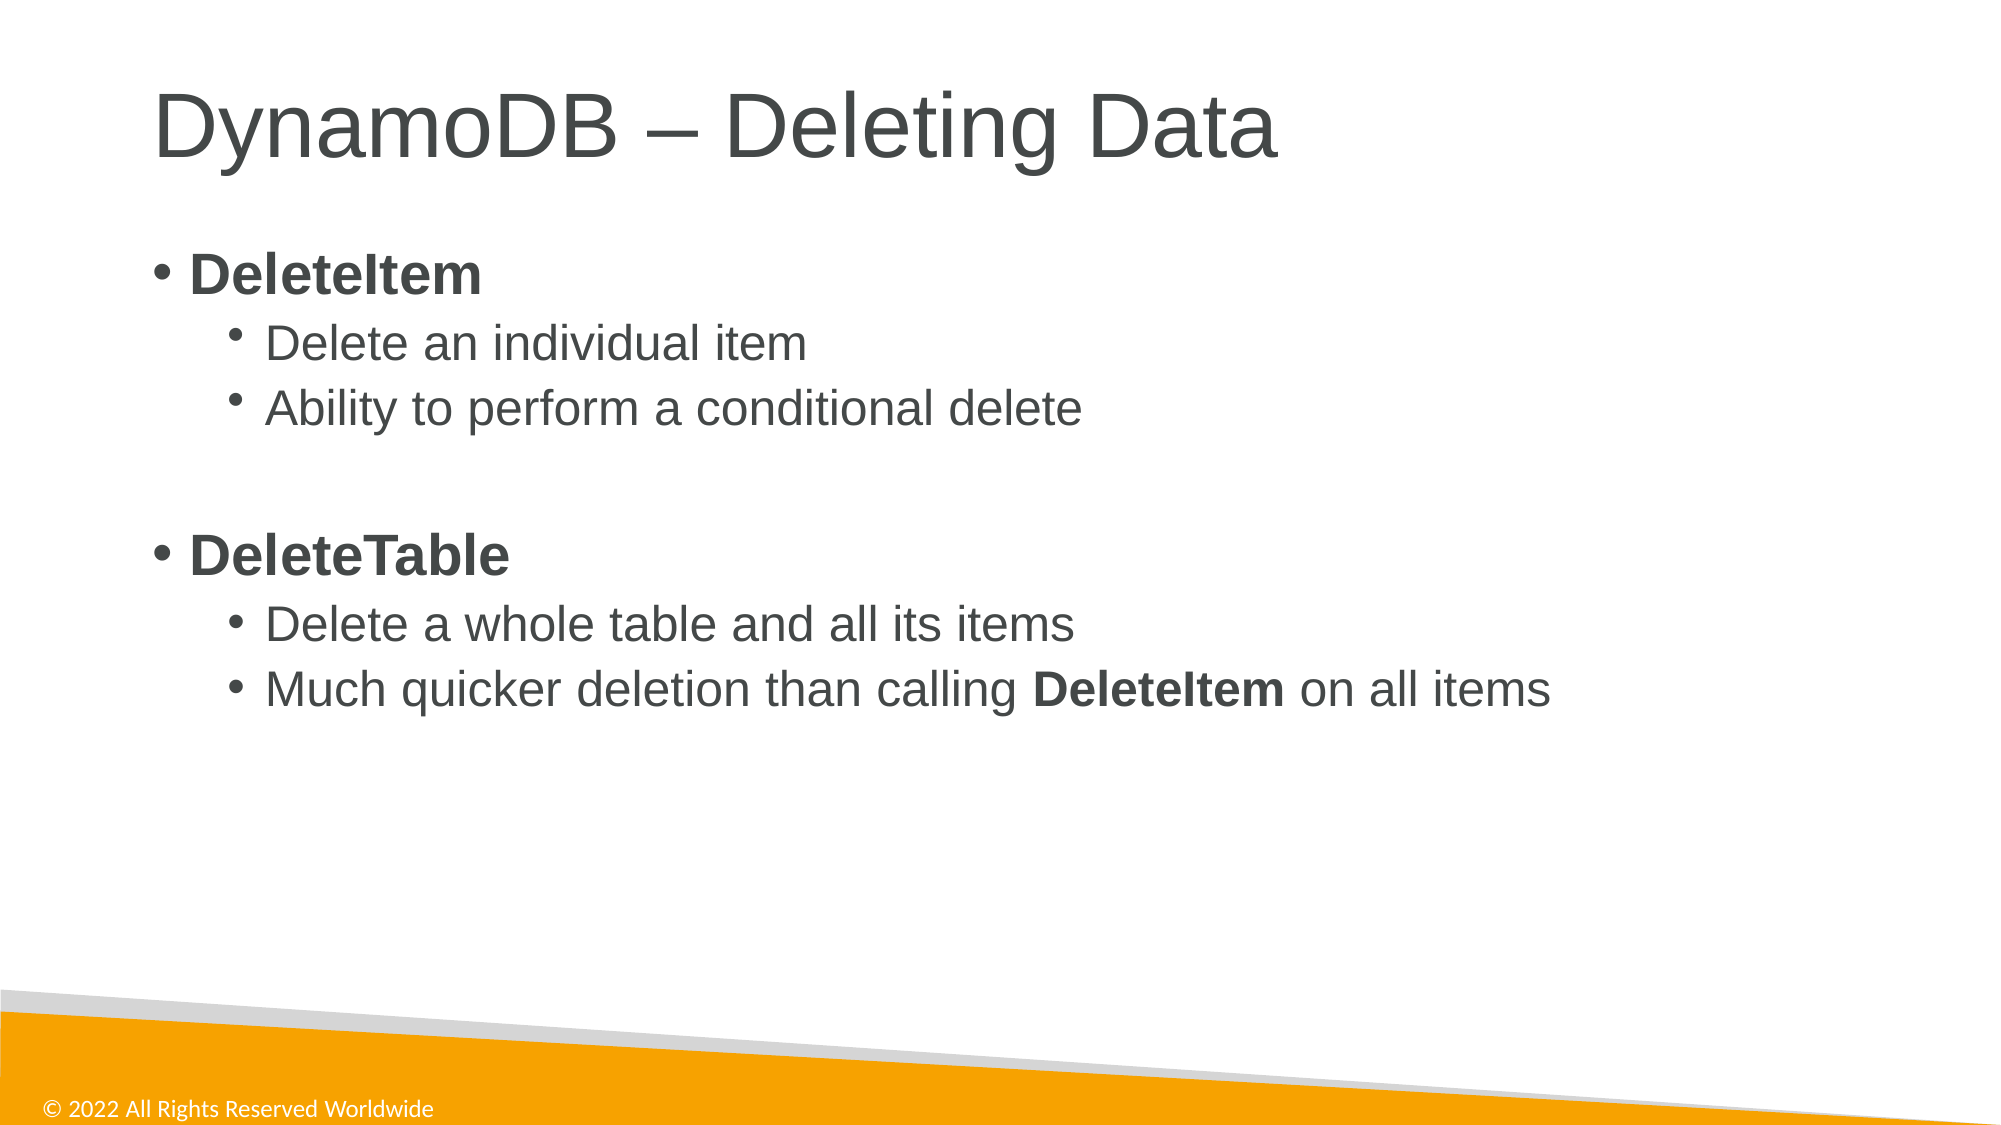

# DynamoDB – Deleting Data
DeleteItem
Delete an individual item
Ability to perform a conditional delete

DeleteTable
Delete a whole table and all its items
Much quicker deletion than calling DeleteItem on all items
© 2022 All Rights Reserved Worldwide